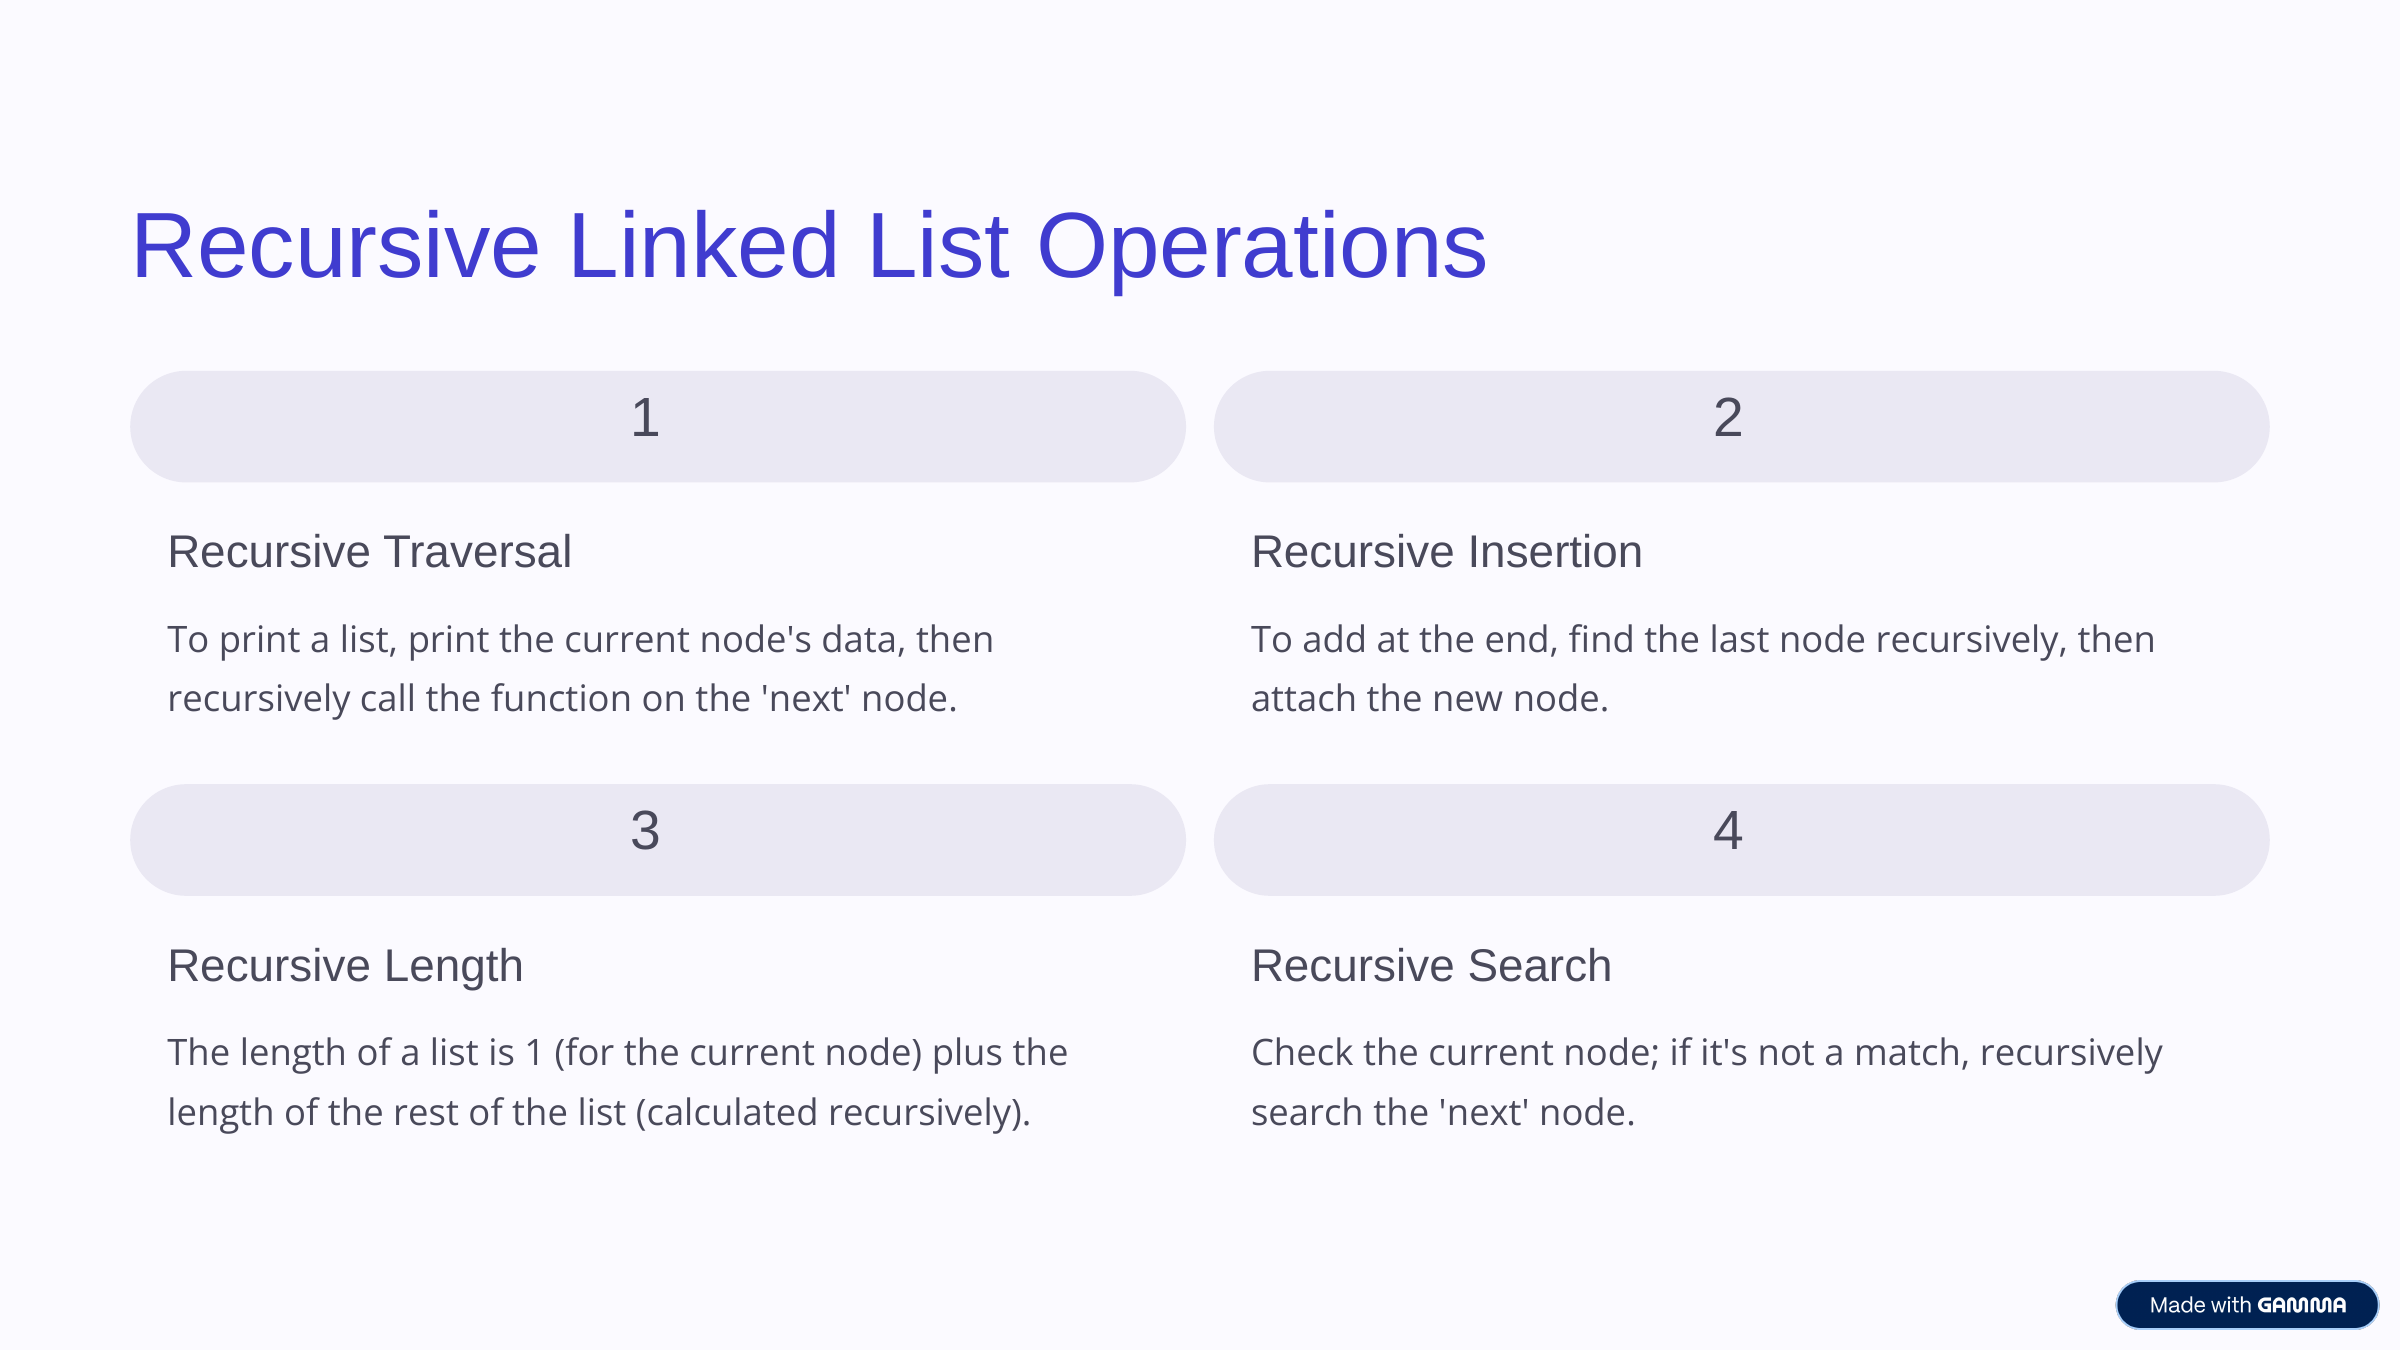

Recursive Linked List Operations

1
2
Recursive Traversal
Recursive Insertion
To print a list, print the current node's data, then recursively call the function on the 'next' node.
To add at the end, find the last node recursively, then attach the new node.

3
4
Recursive Length
Recursive Search
The length of a list is 1 (for the current node) plus the length of the rest of the list (calculated recursively).
Check the current node; if it's not a match, recursively search the 'next' node.